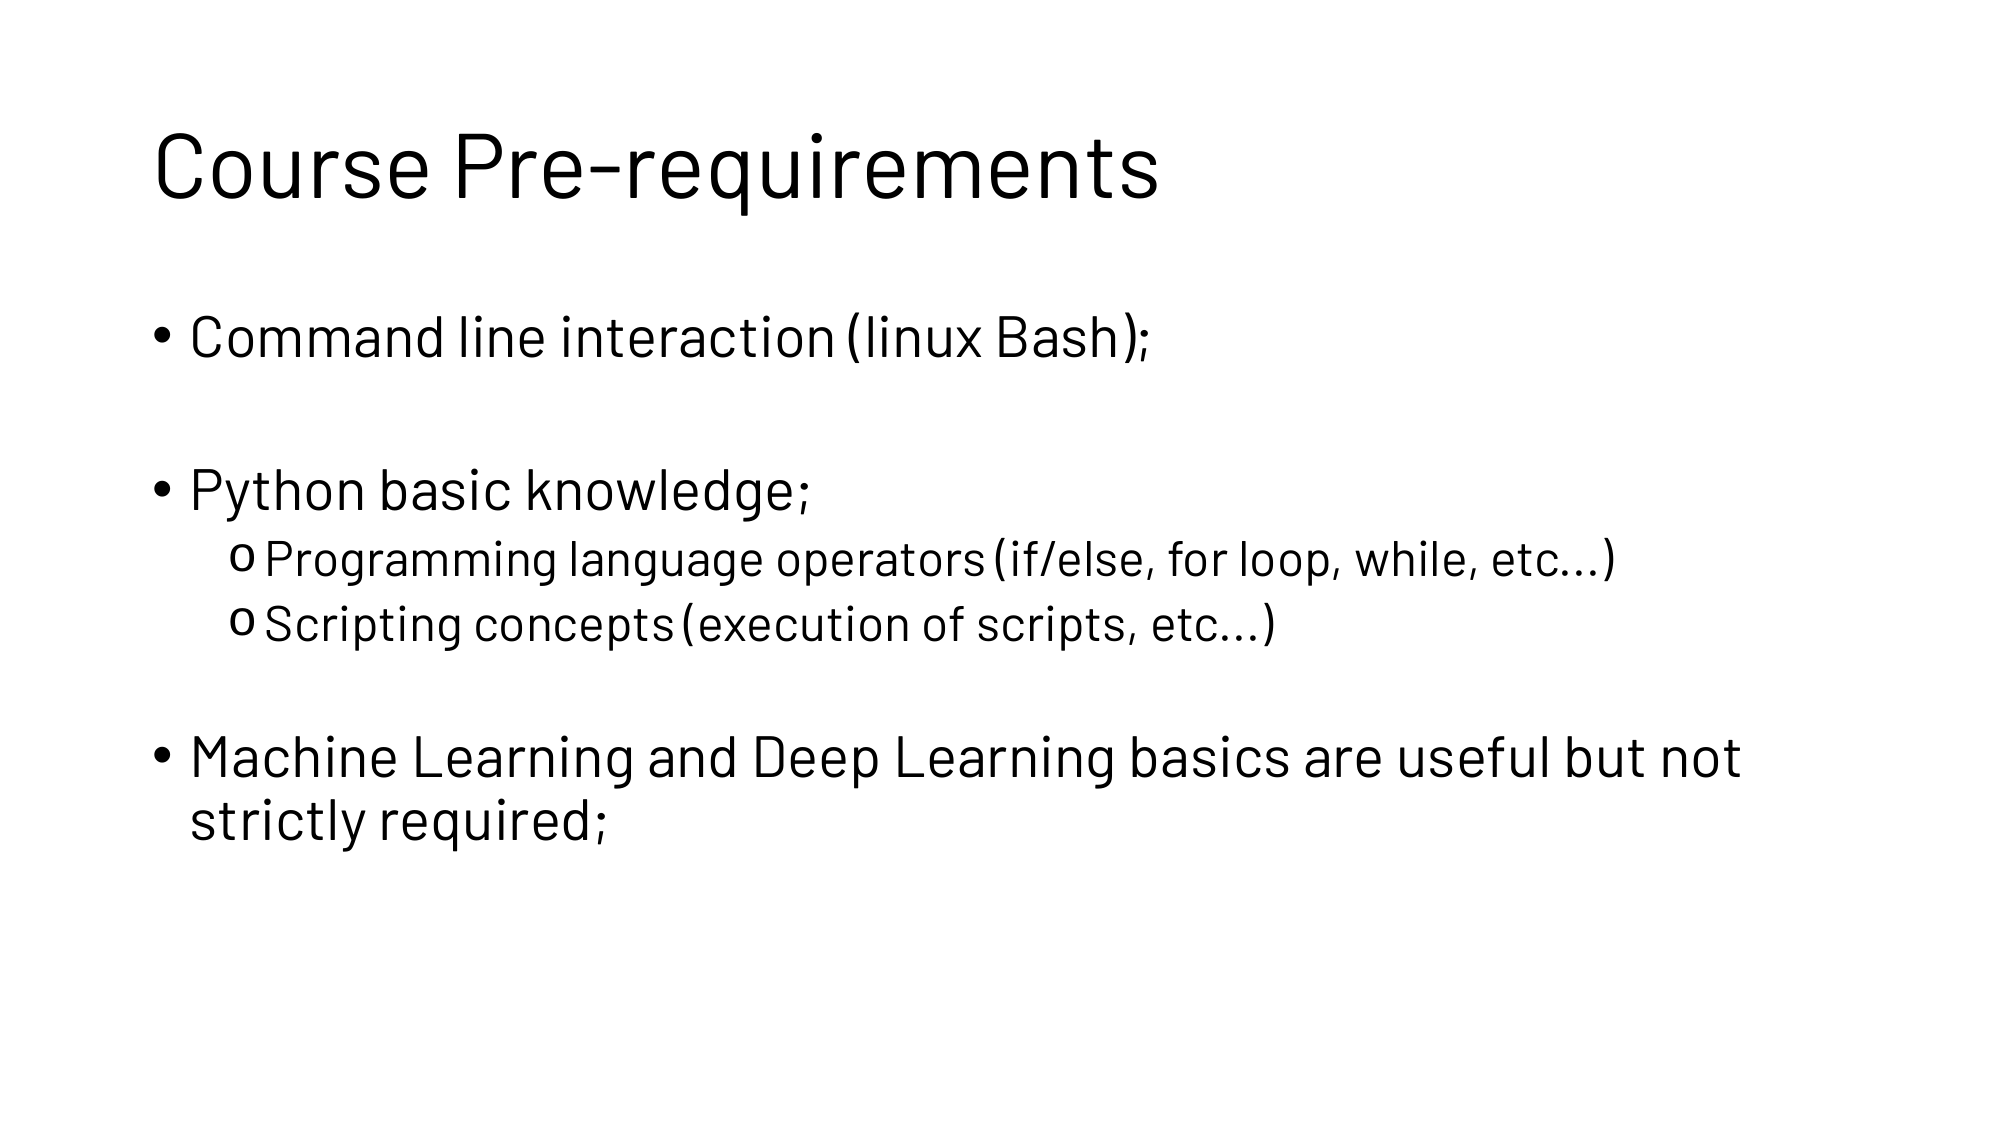

# Course Pre-requirements
Command line interaction (linux Bash);
Python basic knowledge;
Programming language operators (if/else, for loop, while, etc...)
Scripting concepts (execution of scripts, etc...)
Machine Learning and Deep Learning basics are useful but not strictly required;